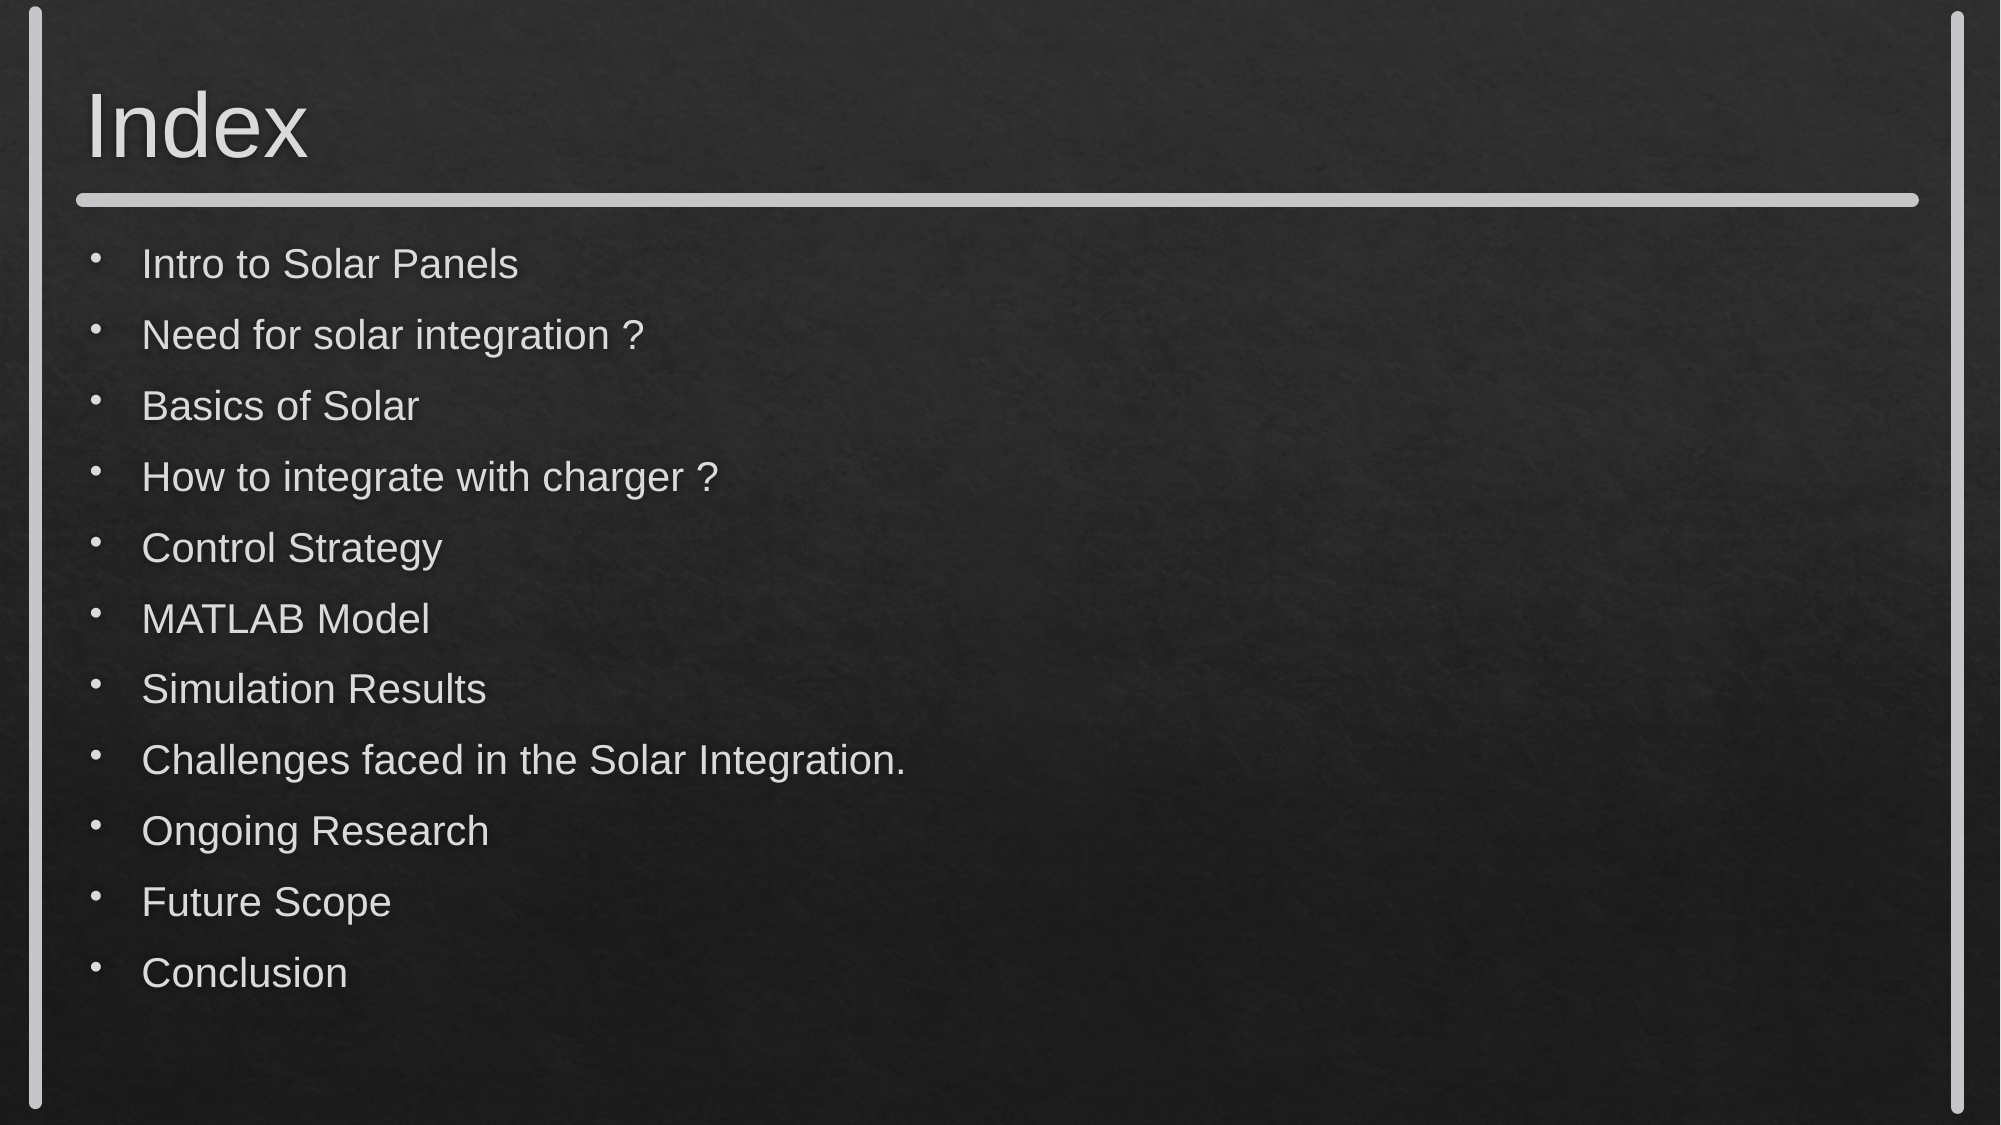

# Index
Intro to Solar Panels
Need for solar integration ?
Basics of Solar
How to integrate with charger ?
Control Strategy
MATLAB Model
Simulation Results
Challenges faced in the Solar Integration.
Ongoing Research
Future Scope
Conclusion